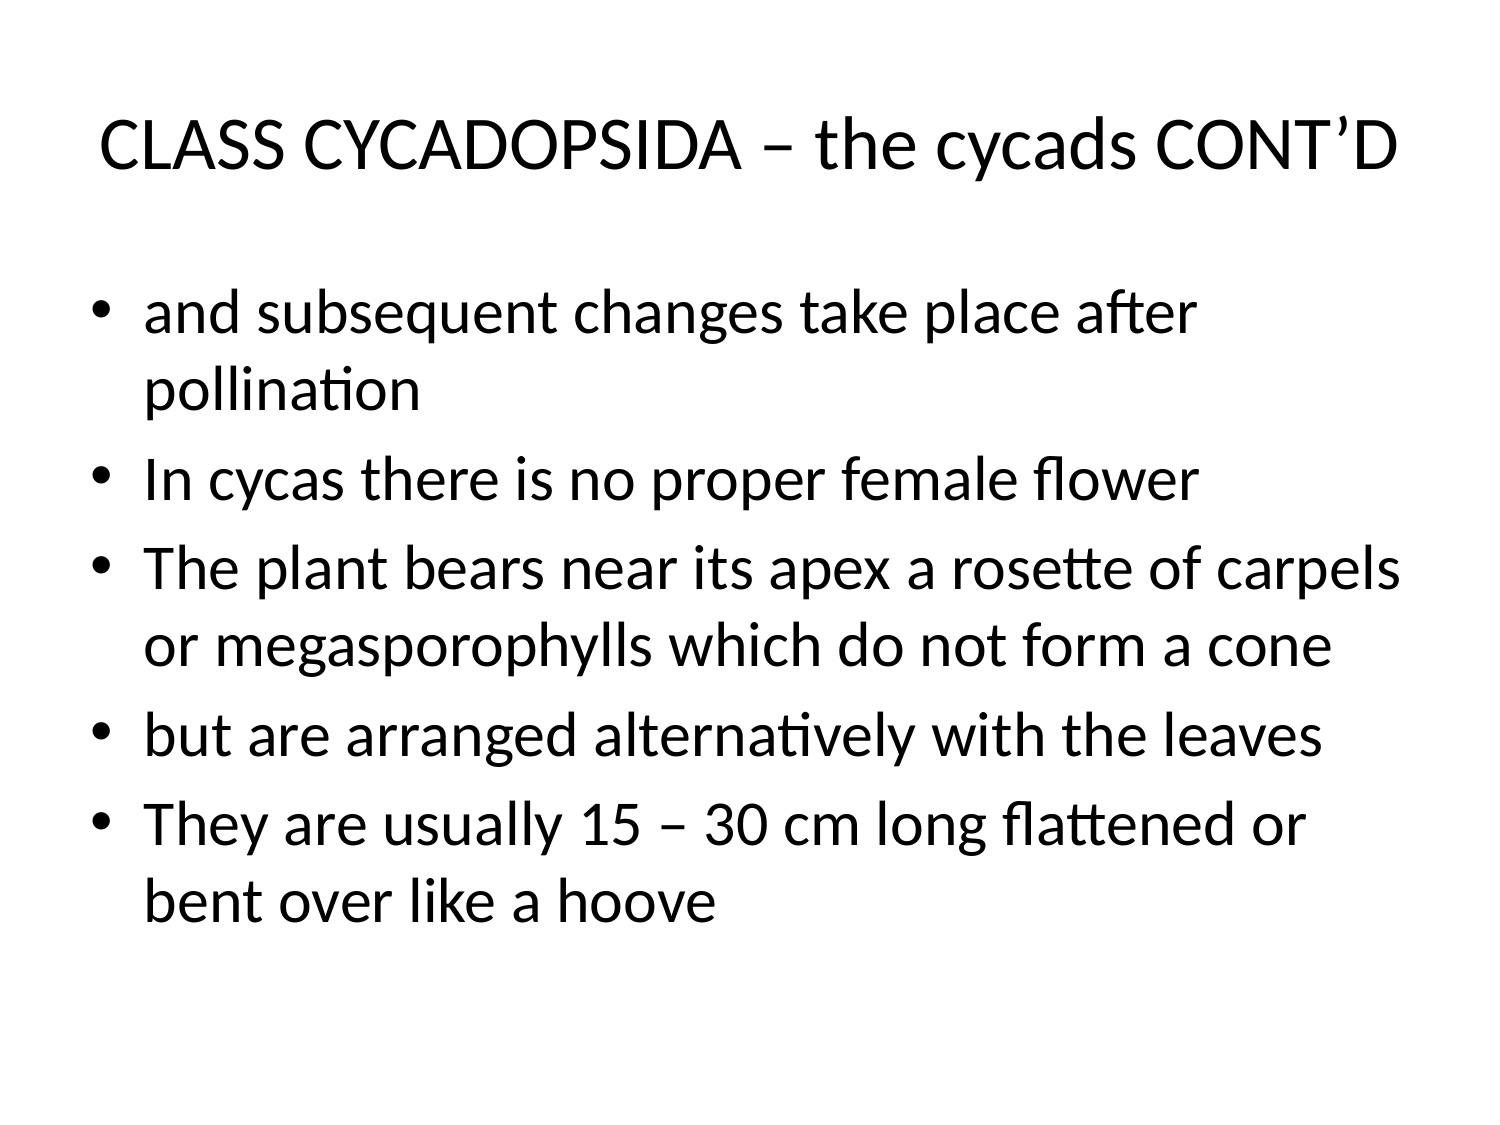

# CLASS CYCADOPSIDA – the cycads CONT’D
and subsequent changes take place after pollination
In cycas there is no proper female flower
The plant bears near its apex a rosette of carpels or megasporophylls which do not form a cone
but are arranged alternatively with the leaves
They are usually 15 – 30 cm long flattened or bent over like a hoove